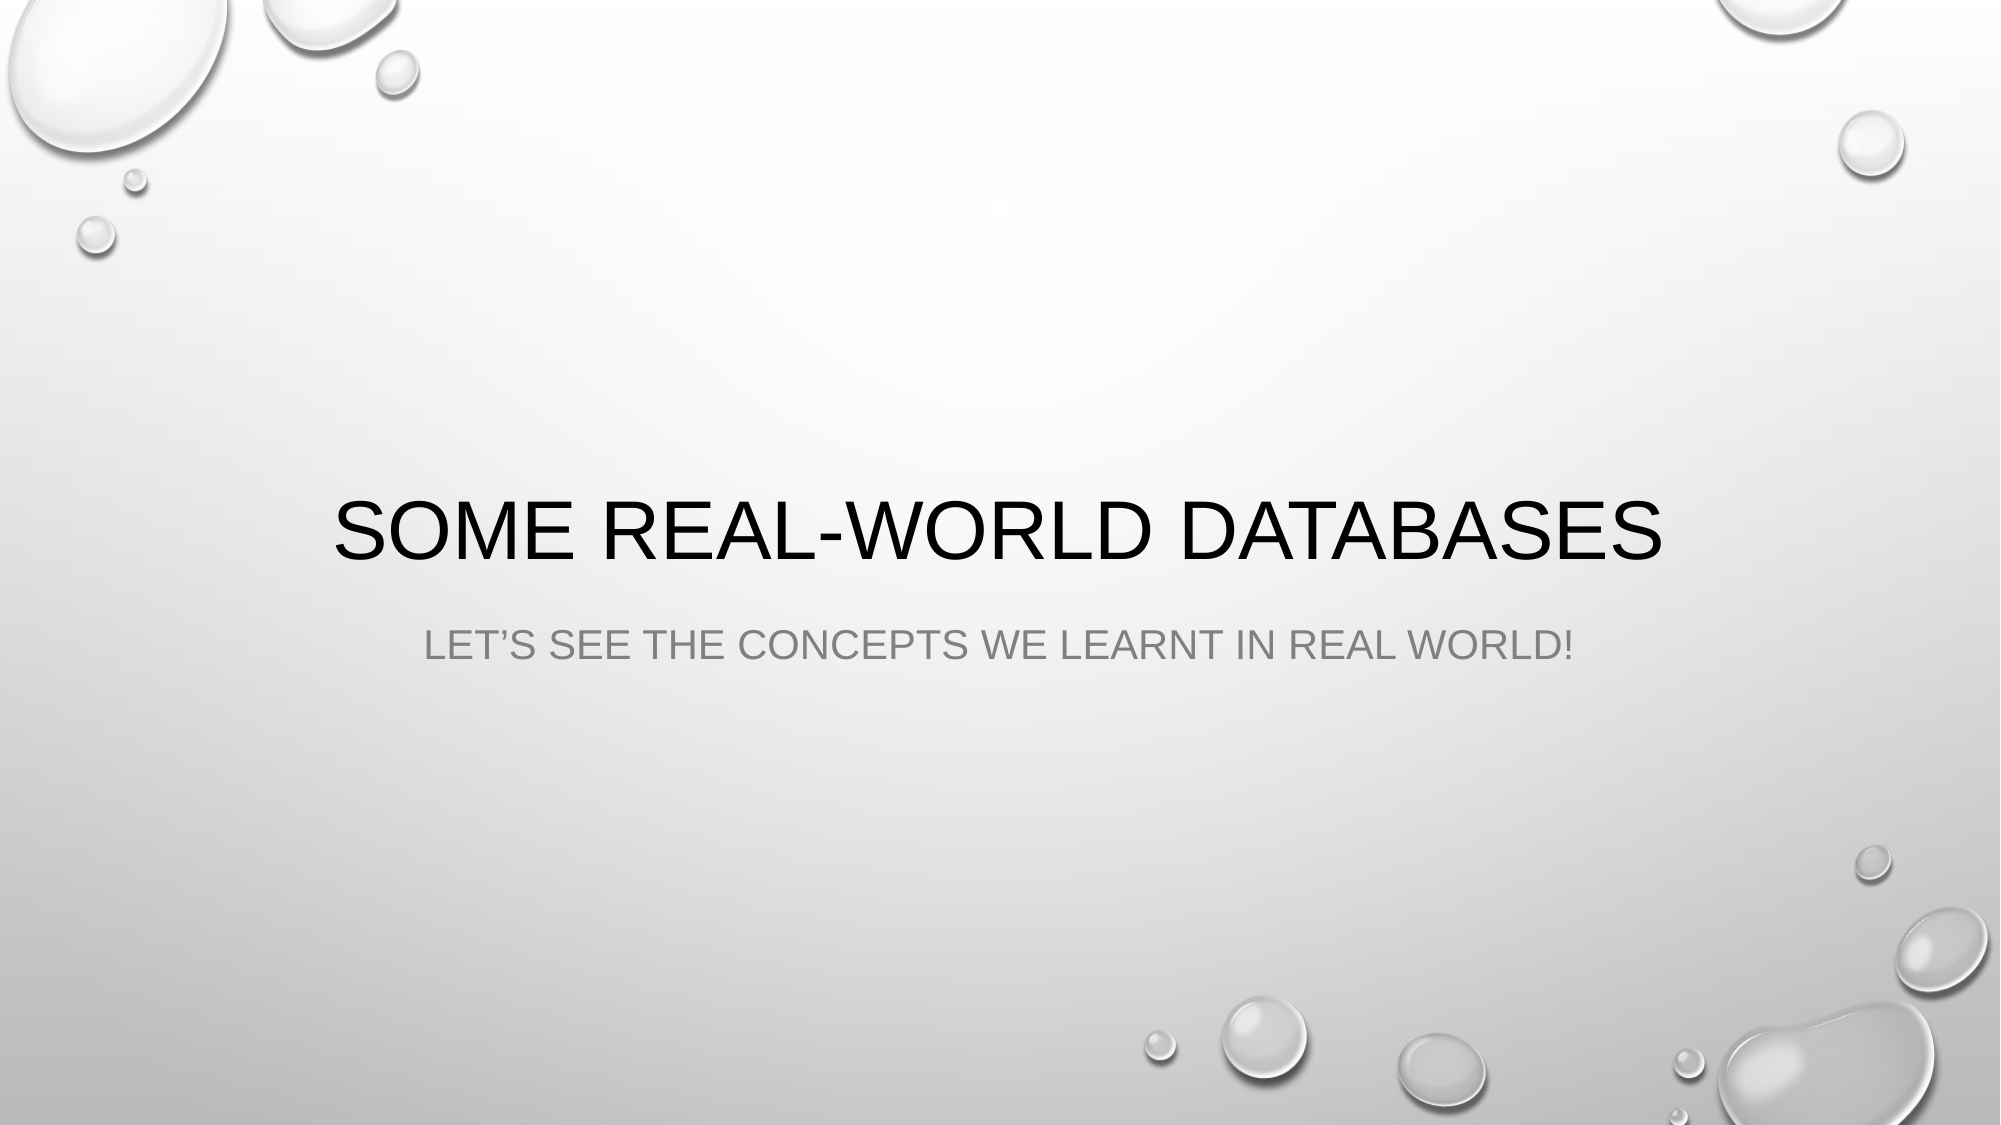

# Some real-world Databases
Let’s see the concepts we learnt in real world!